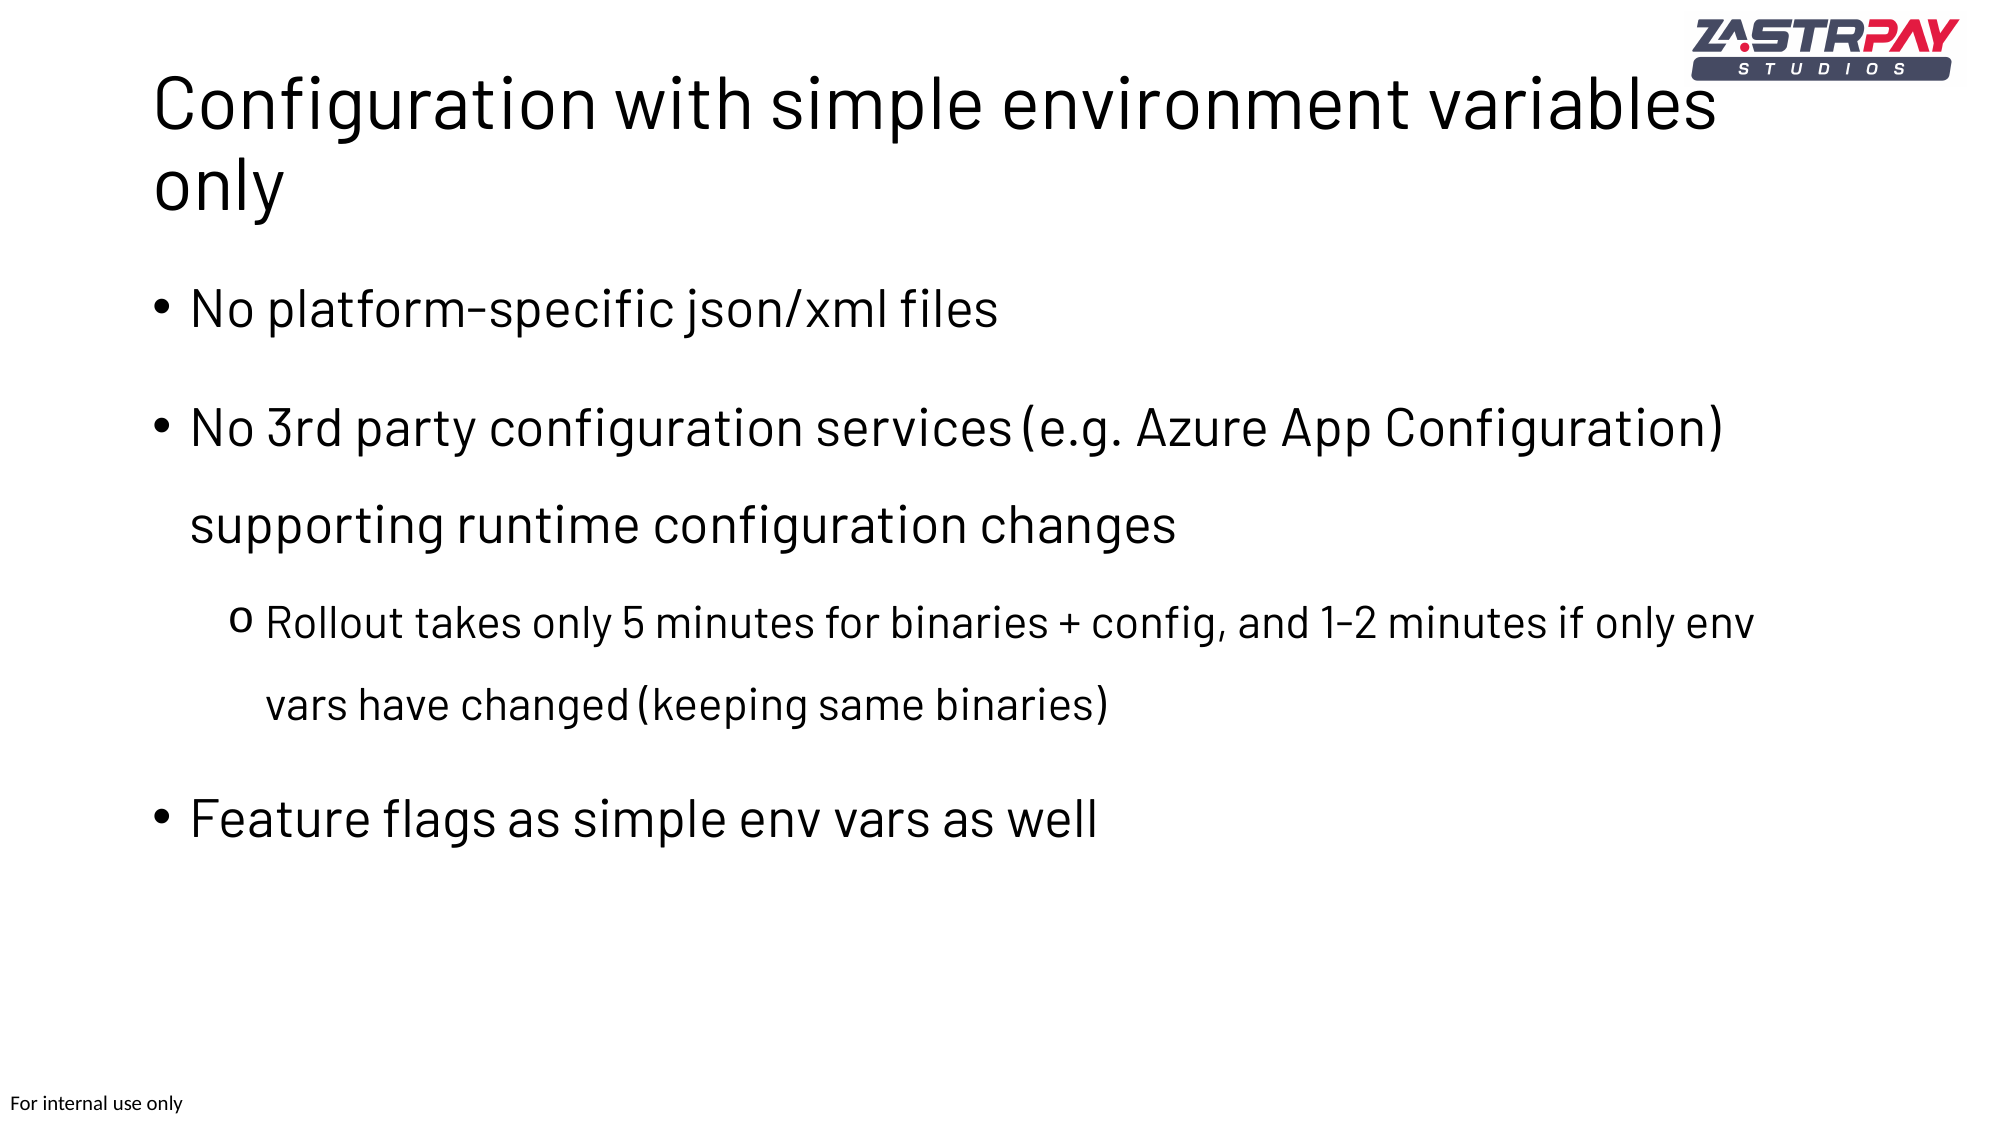

# Configuration with simple environment variables only
No platform-specific json/xml files
No 3rd party configuration services (e.g. Azure App Configuration) supporting runtime configuration changes
Rollout takes only 5 minutes for binaries + config, and 1-2 minutes if only env vars have changed (keeping same binaries)
Feature flags as simple env vars as well